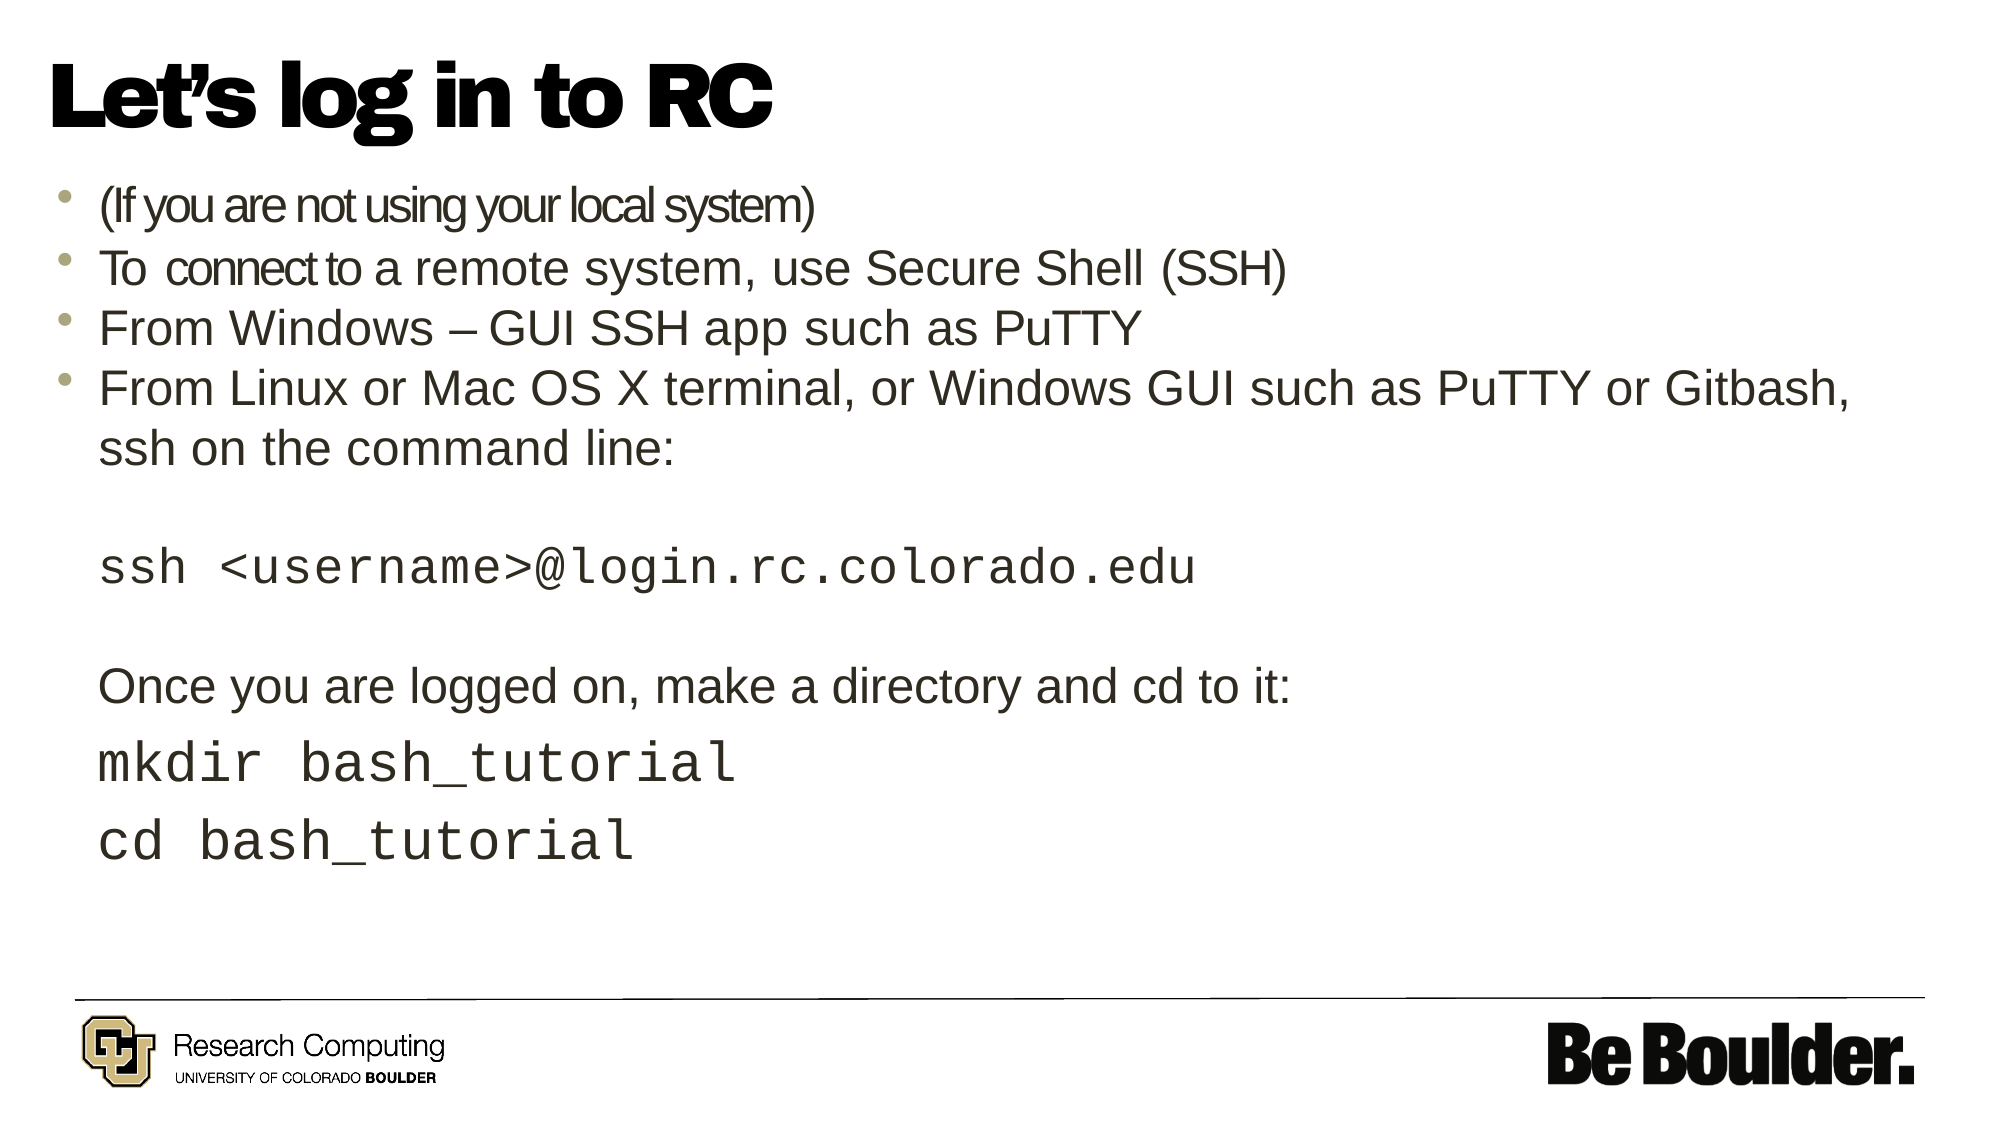

# Let’s log in to RC
(If you are not using your local system)
To  connect to a remote system, use Secure Shell (SSH)
From Windows – GUI SSH app such as PuTTY
From Linux or Mac OS X terminal, or Windows GUI such as PuTTY or Gitbash, ssh on the command line:

ssh <username>@login.rc.colorado.edu
Once you are logged on, make a directory and cd to it:
mkdir bash_tutorial
cd bash_tutorial